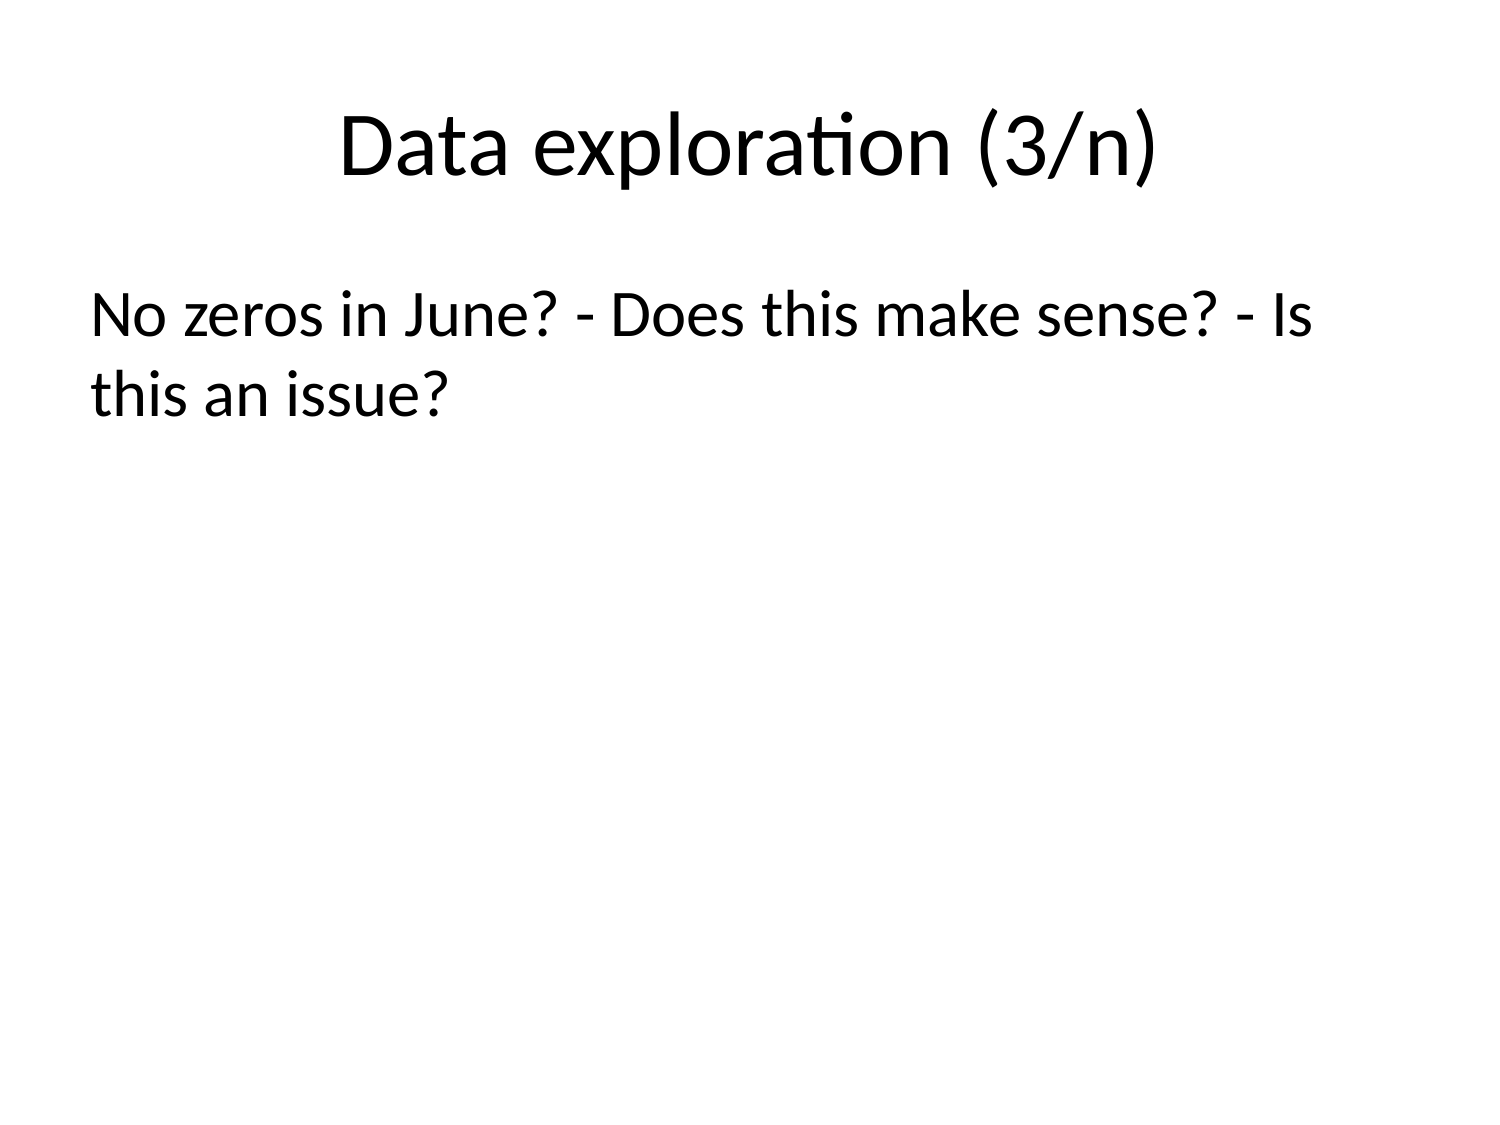

# Data exploration (3/n)
No zeros in June? - Does this make sense? - Is this an issue?